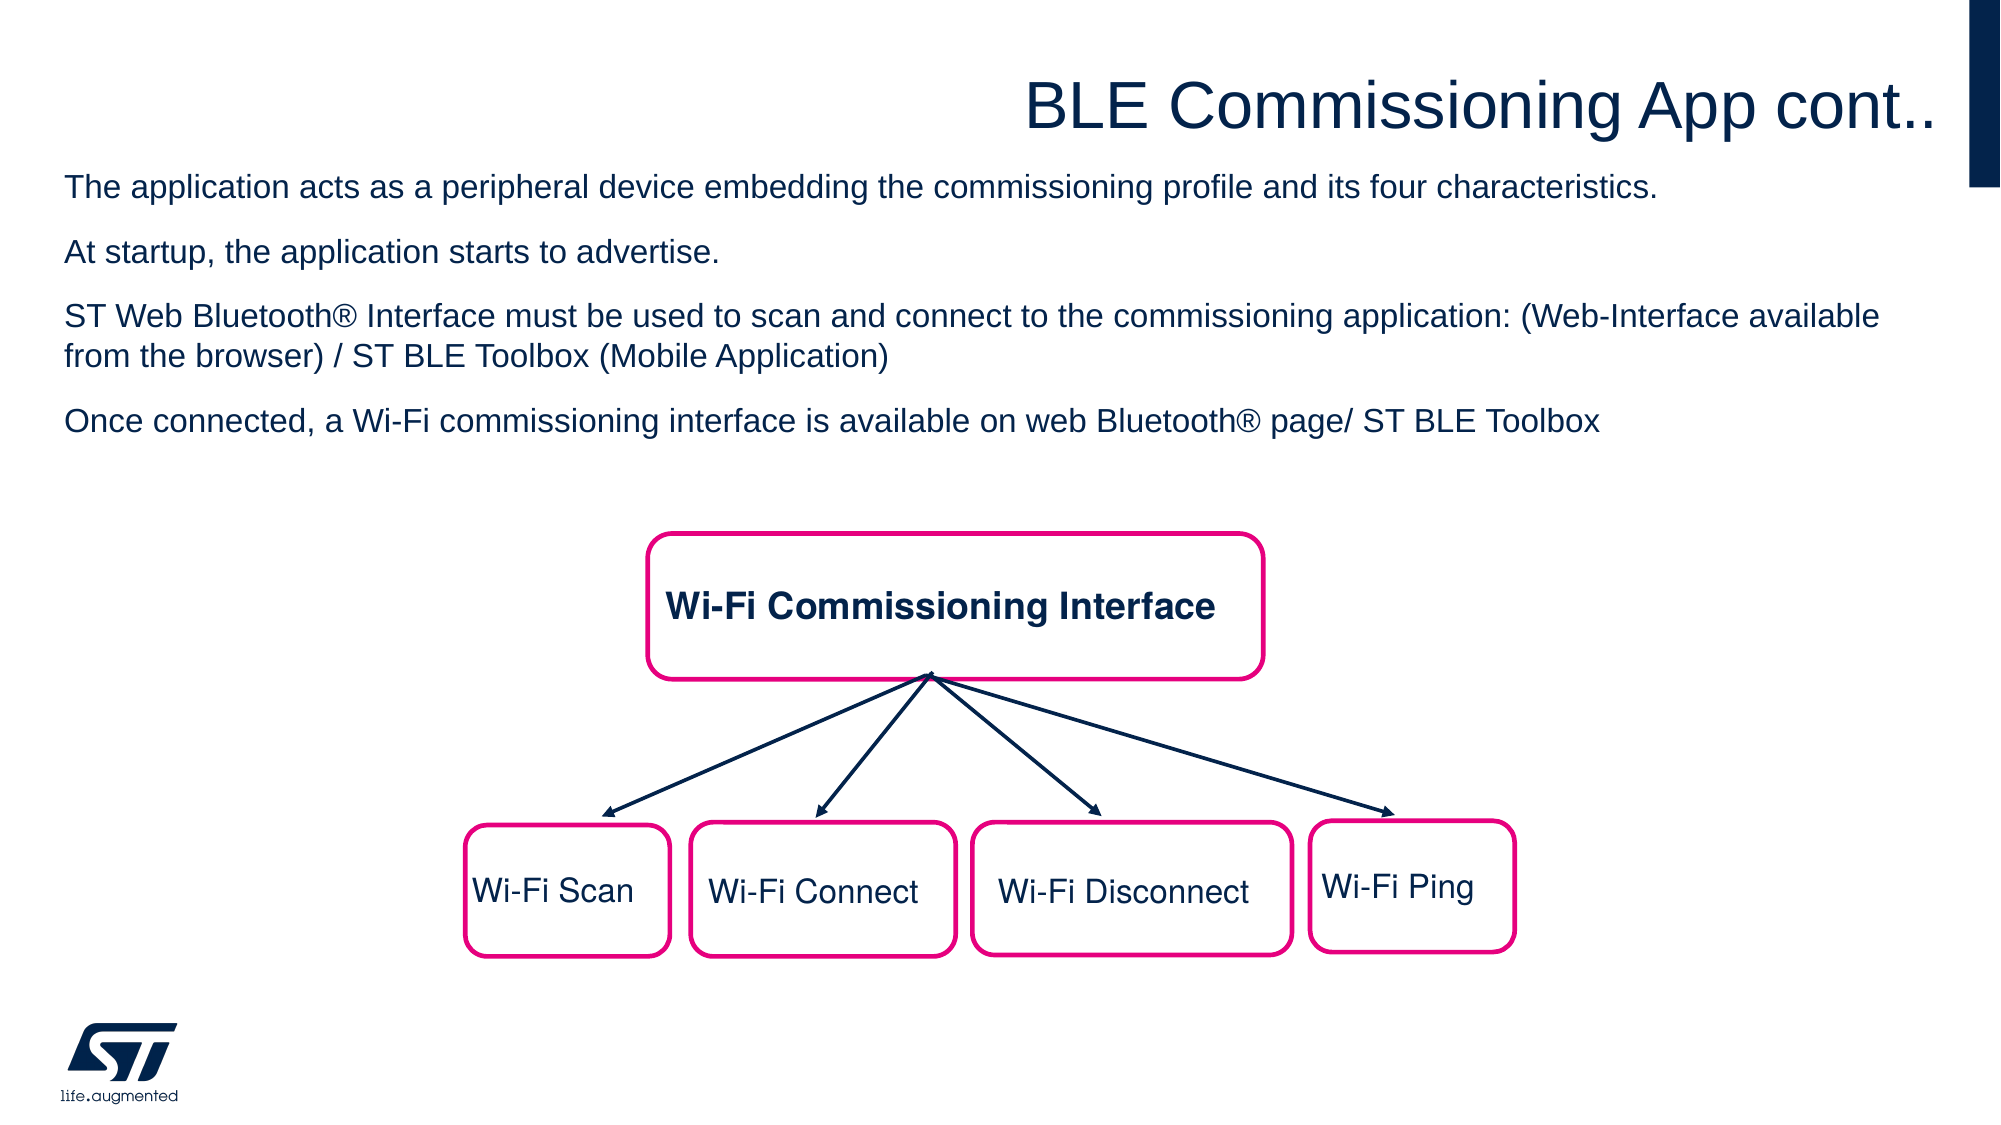

# BLE Commissioning App cont..
The application acts as a peripheral device embedding the commissioning profile and its four characteristics.
At startup, the application starts to advertise.
ST Web Bluetooth® Interface must be used to scan and connect to the commissioning application: (Web-Interface available from the browser) / ST BLE Toolbox (Mobile Application)
Once connected, a Wi-Fi commissioning interface is available on web Bluetooth® page/ ST BLE Toolbox

Wi-Fi Commissioning Interface

Wi-Fi Ping
Wi-Fi Scan
Wi-Fi Connect
Wi-Fi Disconnect